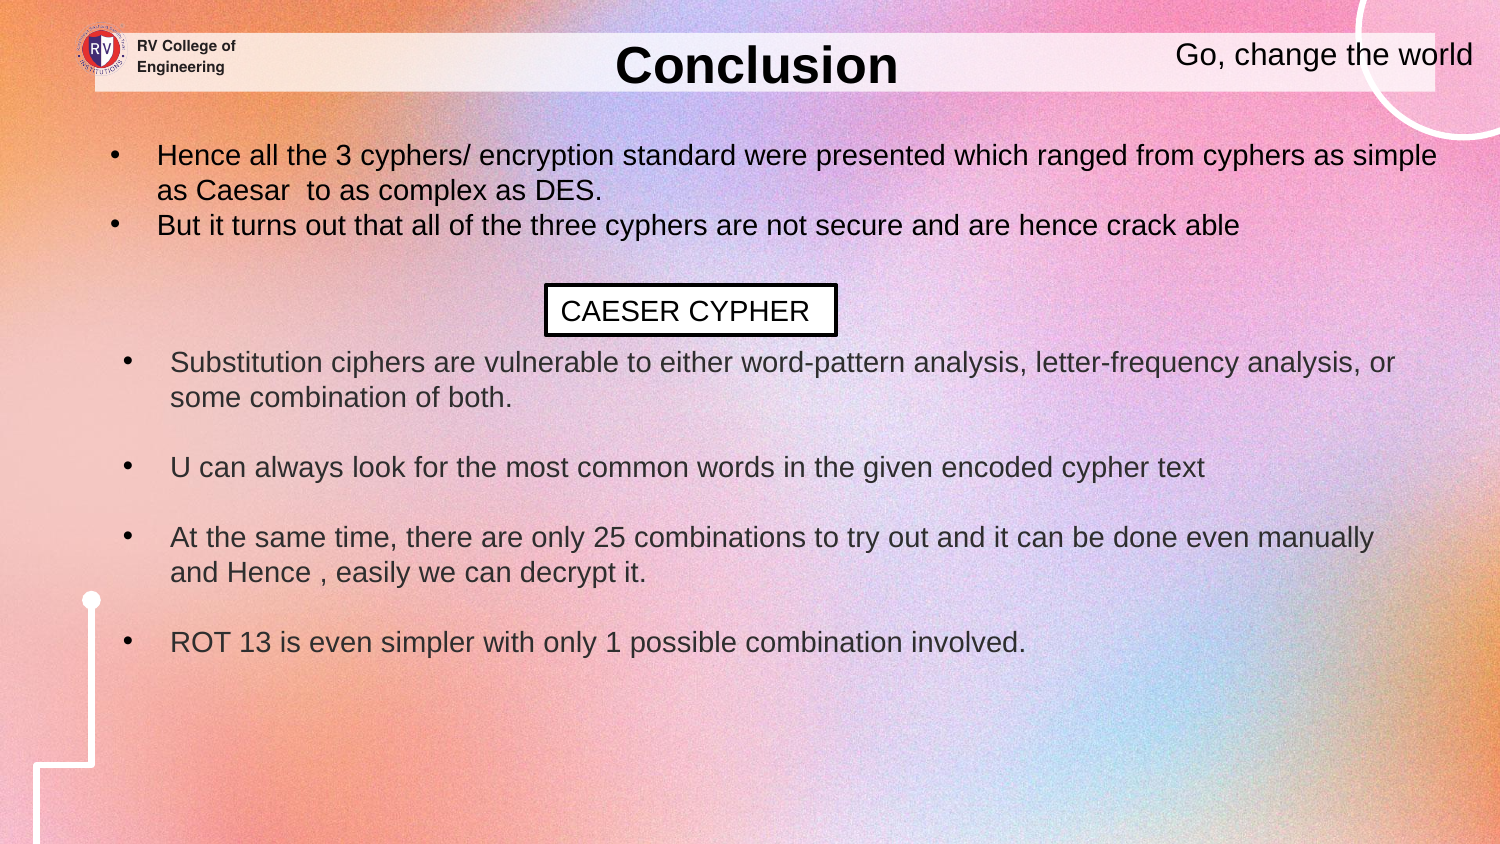

# Conclusion
Go, change the world

RV College of
Engineering

Hence all the 3 cyphers/ encryption standard were presented which ranged from cyphers as simple as Caesar  to as complex as DES.
But it turns out that all of the three cyphers are not secure and are hence crack able
CAESER CYPHER
Substitution ciphers are vulnerable to either word-pattern analysis, letter-frequency analysis, or some combination of both.

U can always look for the most common words in the given encoded cypher text

At the same time, there are only 25 combinations to try out and it can be done even manually and Hence , easily we can decrypt it.

ROT 13 is even simpler with only 1 possible combination involved.